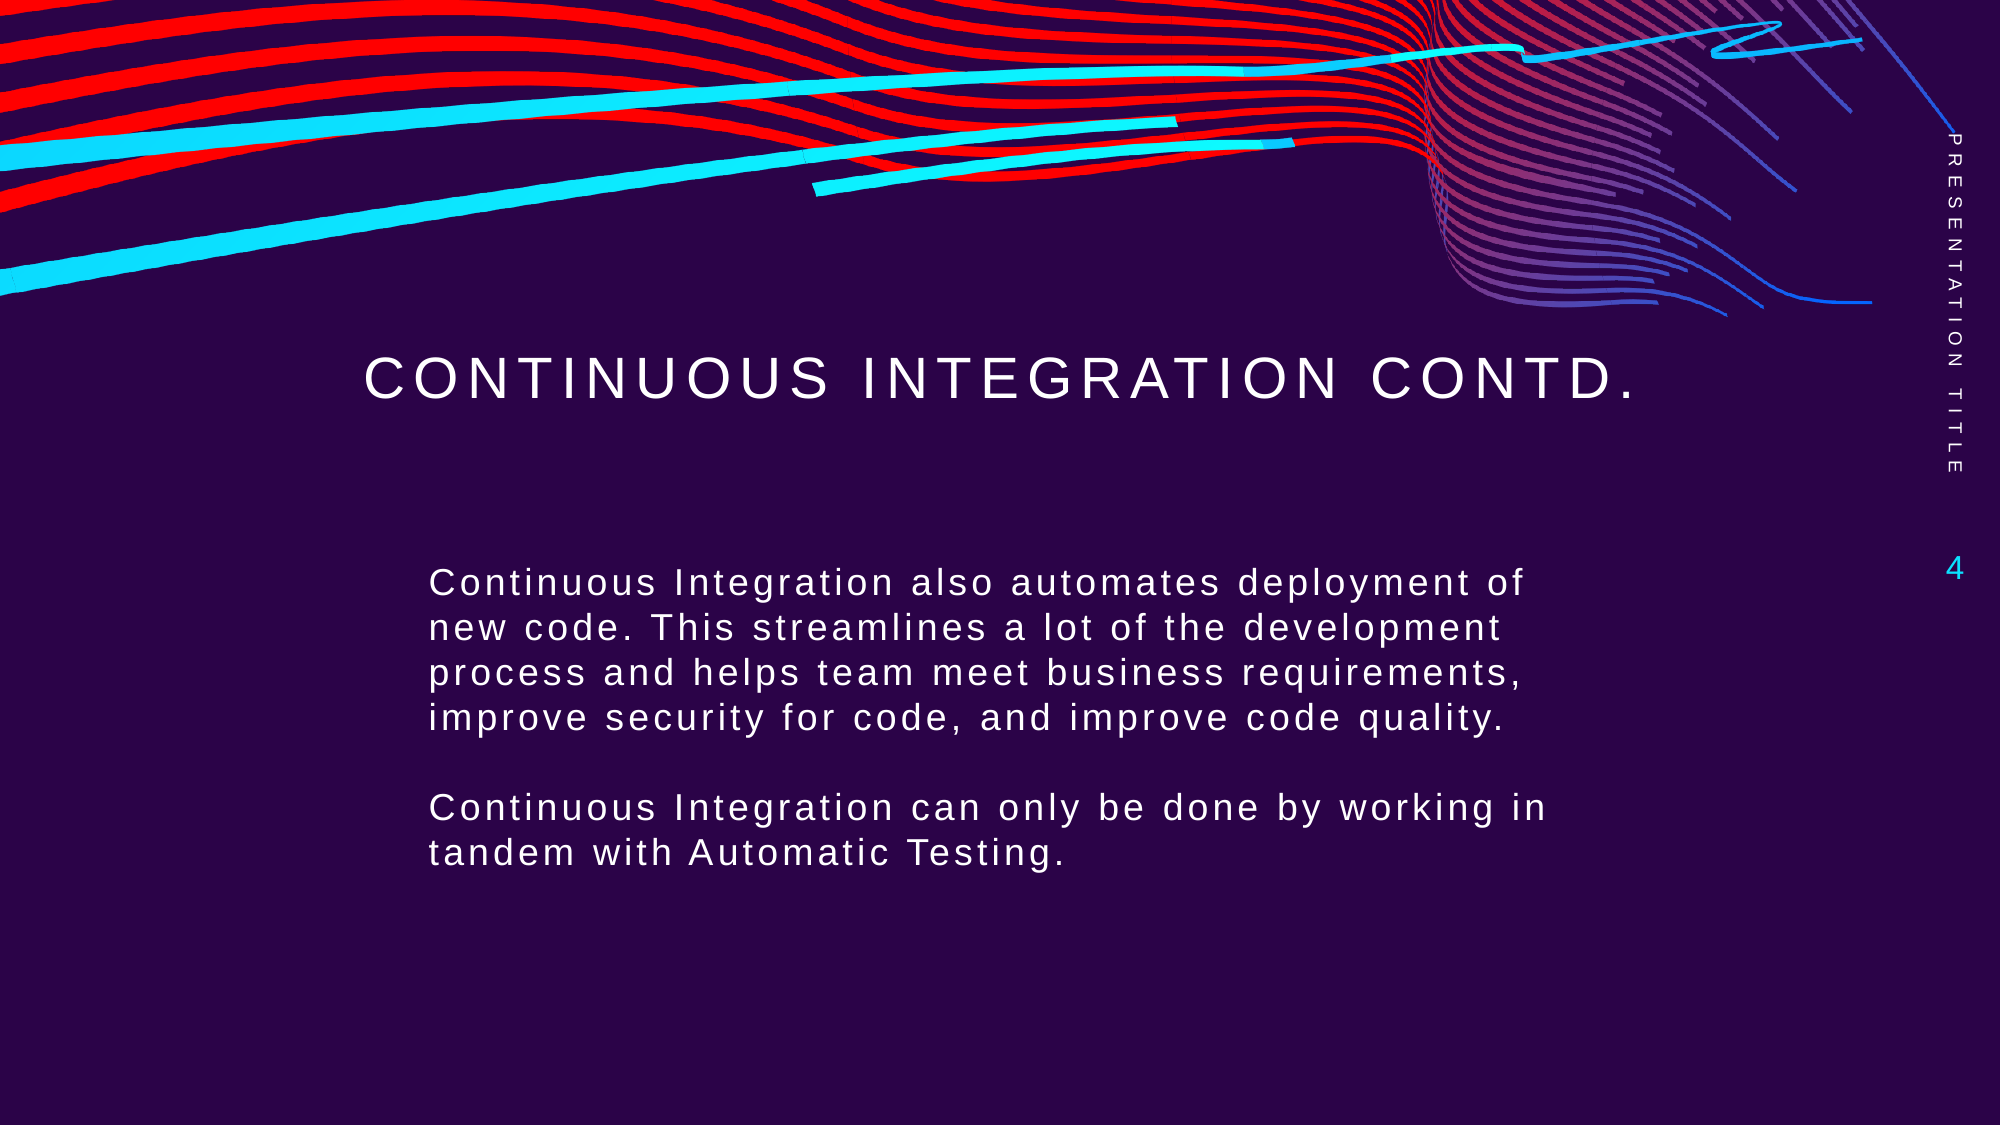

PRESENTATION TITLE
# Continuous integration contd.
4
Continuous Integration also automates deployment of new code. This streamlines a lot of the development process and helps team meet business requirements, improve security for code, and improve code quality.

Continuous Integration can only be done by working in tandem with Automatic Testing.